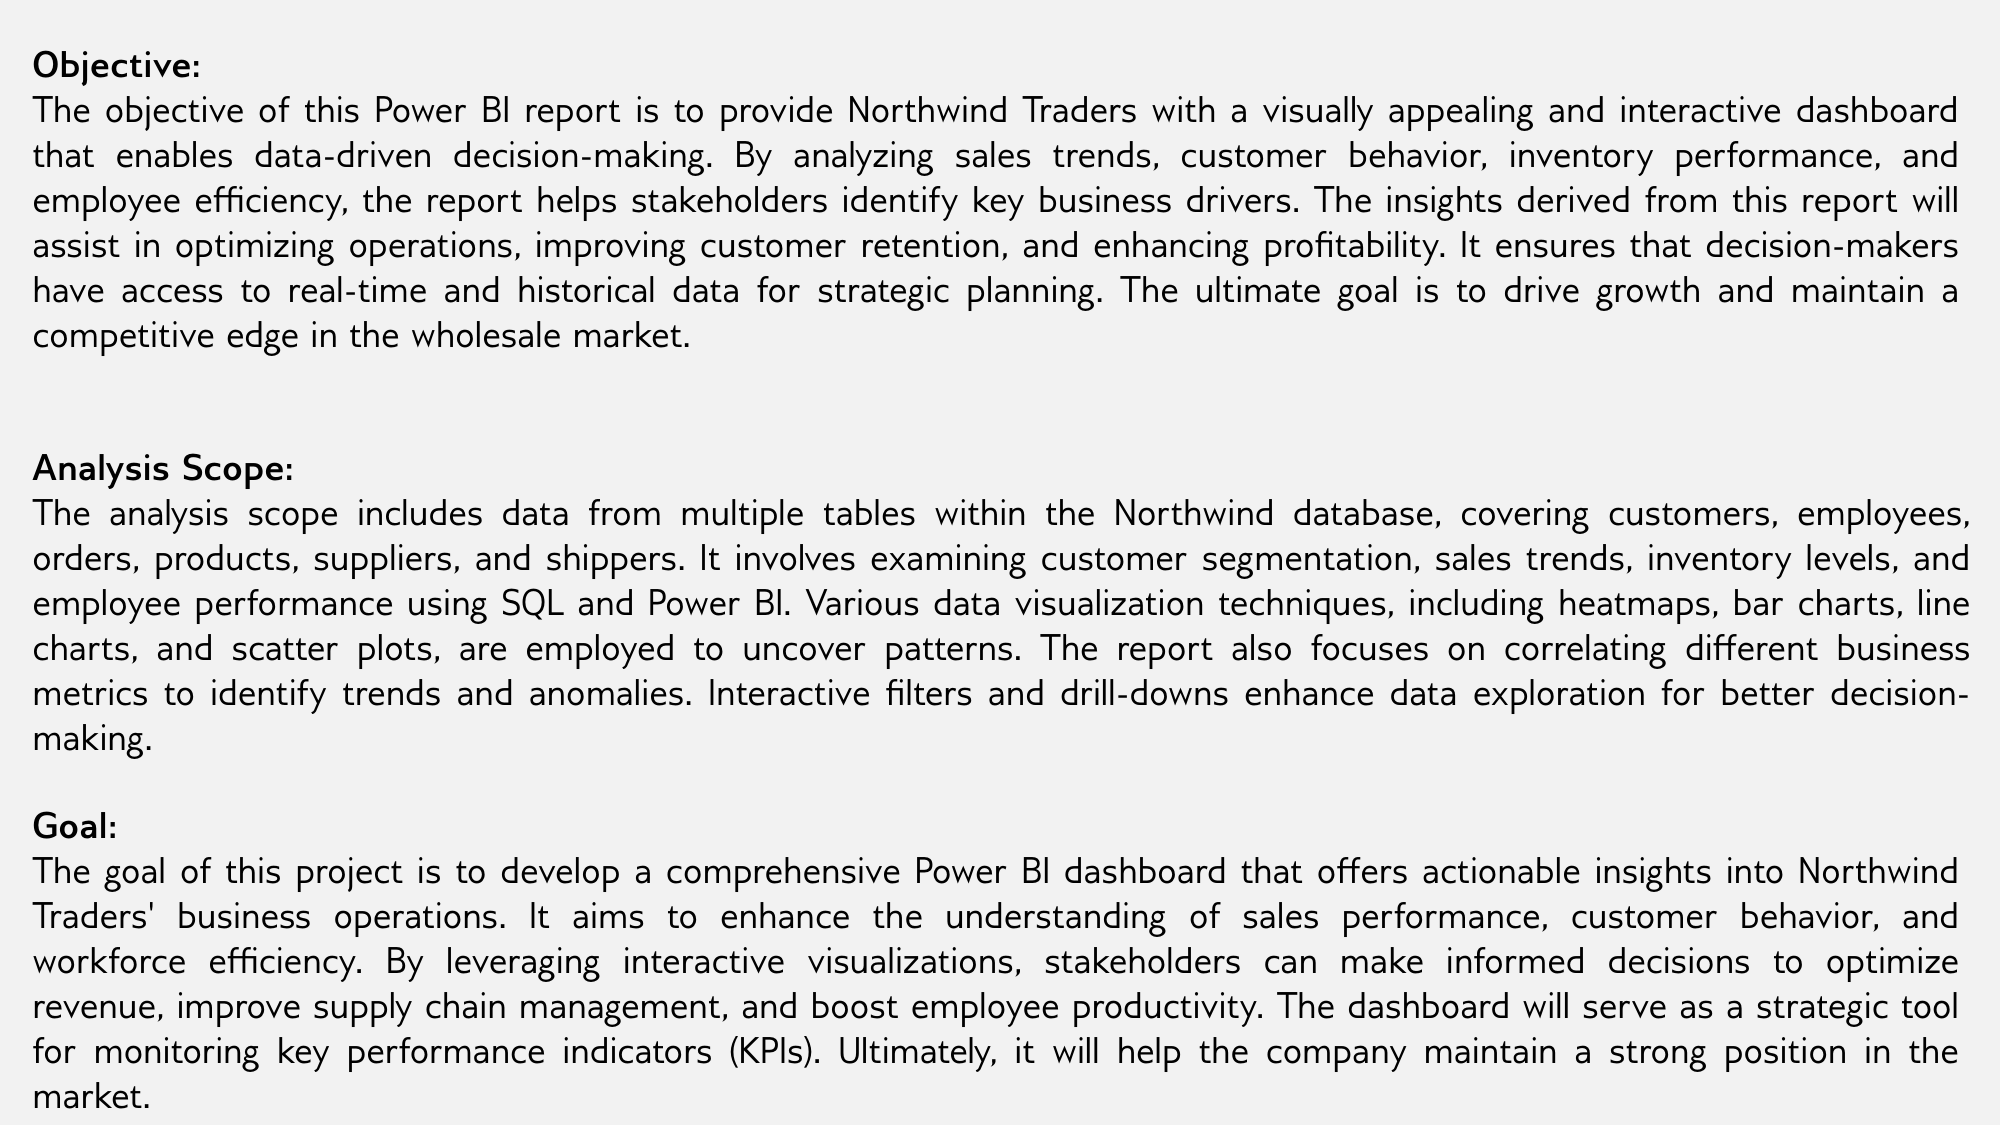

Objective:
The objective of this Power BI report is to provide Northwind Traders with a visually appealing and interactive dashboard that enables data-driven decision-making. By analyzing sales trends, customer behavior, inventory performance, and employee efficiency, the report helps stakeholders identify key business drivers. The insights derived from this report will assist in optimizing operations, improving customer retention, and enhancing profitability. It ensures that decision-makers have access to real-time and historical data for strategic planning. The ultimate goal is to drive growth and maintain a competitive edge in the wholesale market.

Analysis Scope:
The analysis scope includes data from multiple tables within the Northwind database, covering customers, employees, orders, products, suppliers, and shippers. It involves examining customer segmentation, sales trends, inventory levels, and employee performance using SQL and Power BI. Various data visualization techniques, including heatmaps, bar charts, line charts, and scatter plots, are employed to uncover patterns. The report also focuses on correlating different business metrics to identify trends and anomalies. Interactive filters and drill-downs enhance data exploration for better decision-making.

Goal:
The goal of this project is to develop a comprehensive Power BI dashboard that offers actionable insights into Northwind Traders' business operations. It aims to enhance the understanding of sales performance, customer behavior, and workforce efficiency. By leveraging interactive visualizations, stakeholders can make informed decisions to optimize revenue, improve supply chain management, and boost employee productivity. The dashboard will serve as a strategic tool for monitoring key performance indicators (KPIs). Ultimately, it will help the company maintain a strong position in the market.